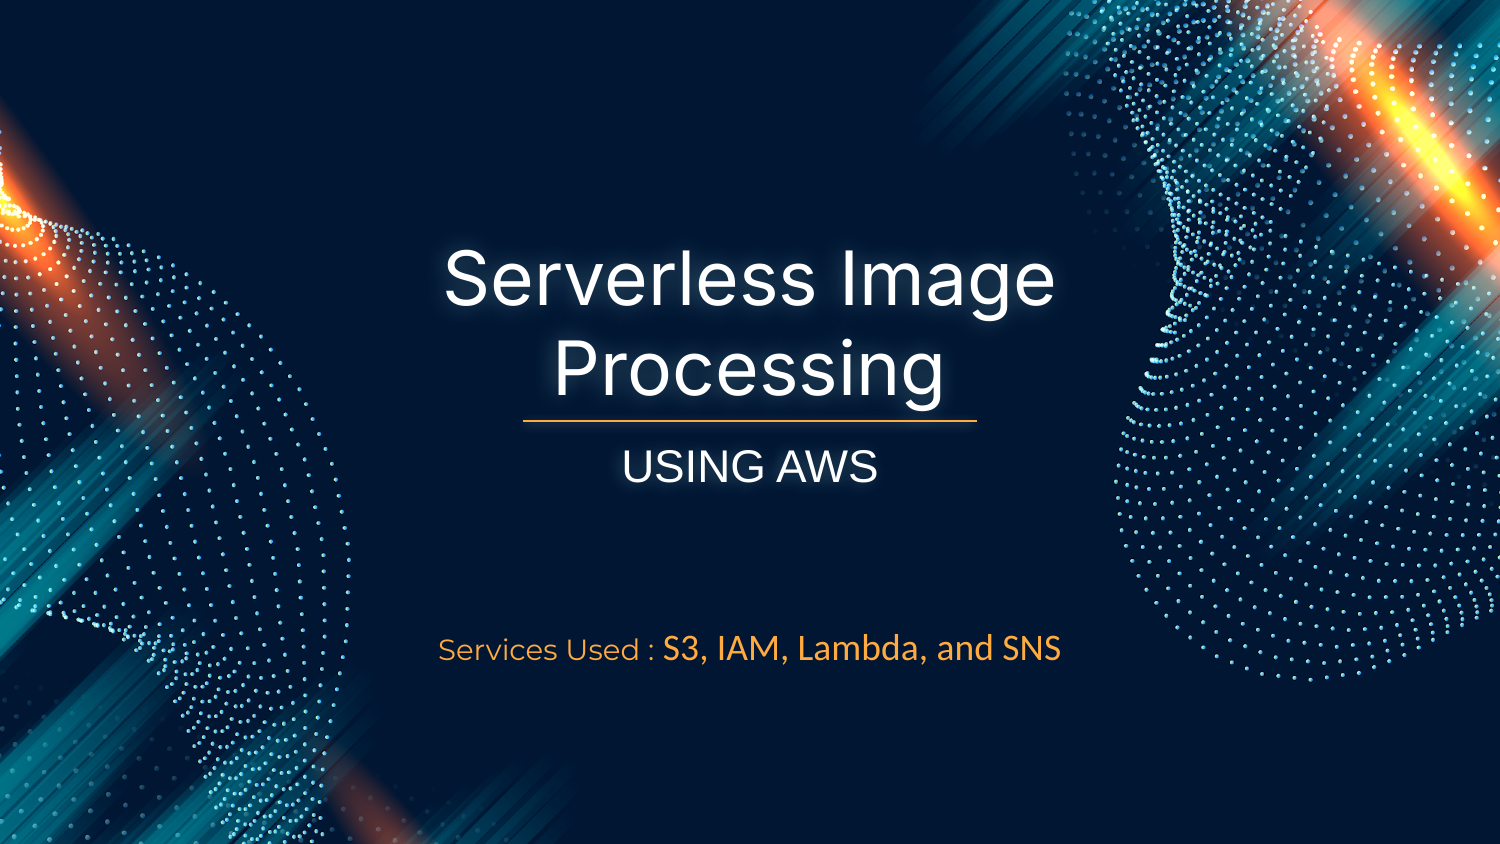

# Serverless Image Processing
USING AWS
Services Used : S3, IAM, Lambda, and SNS